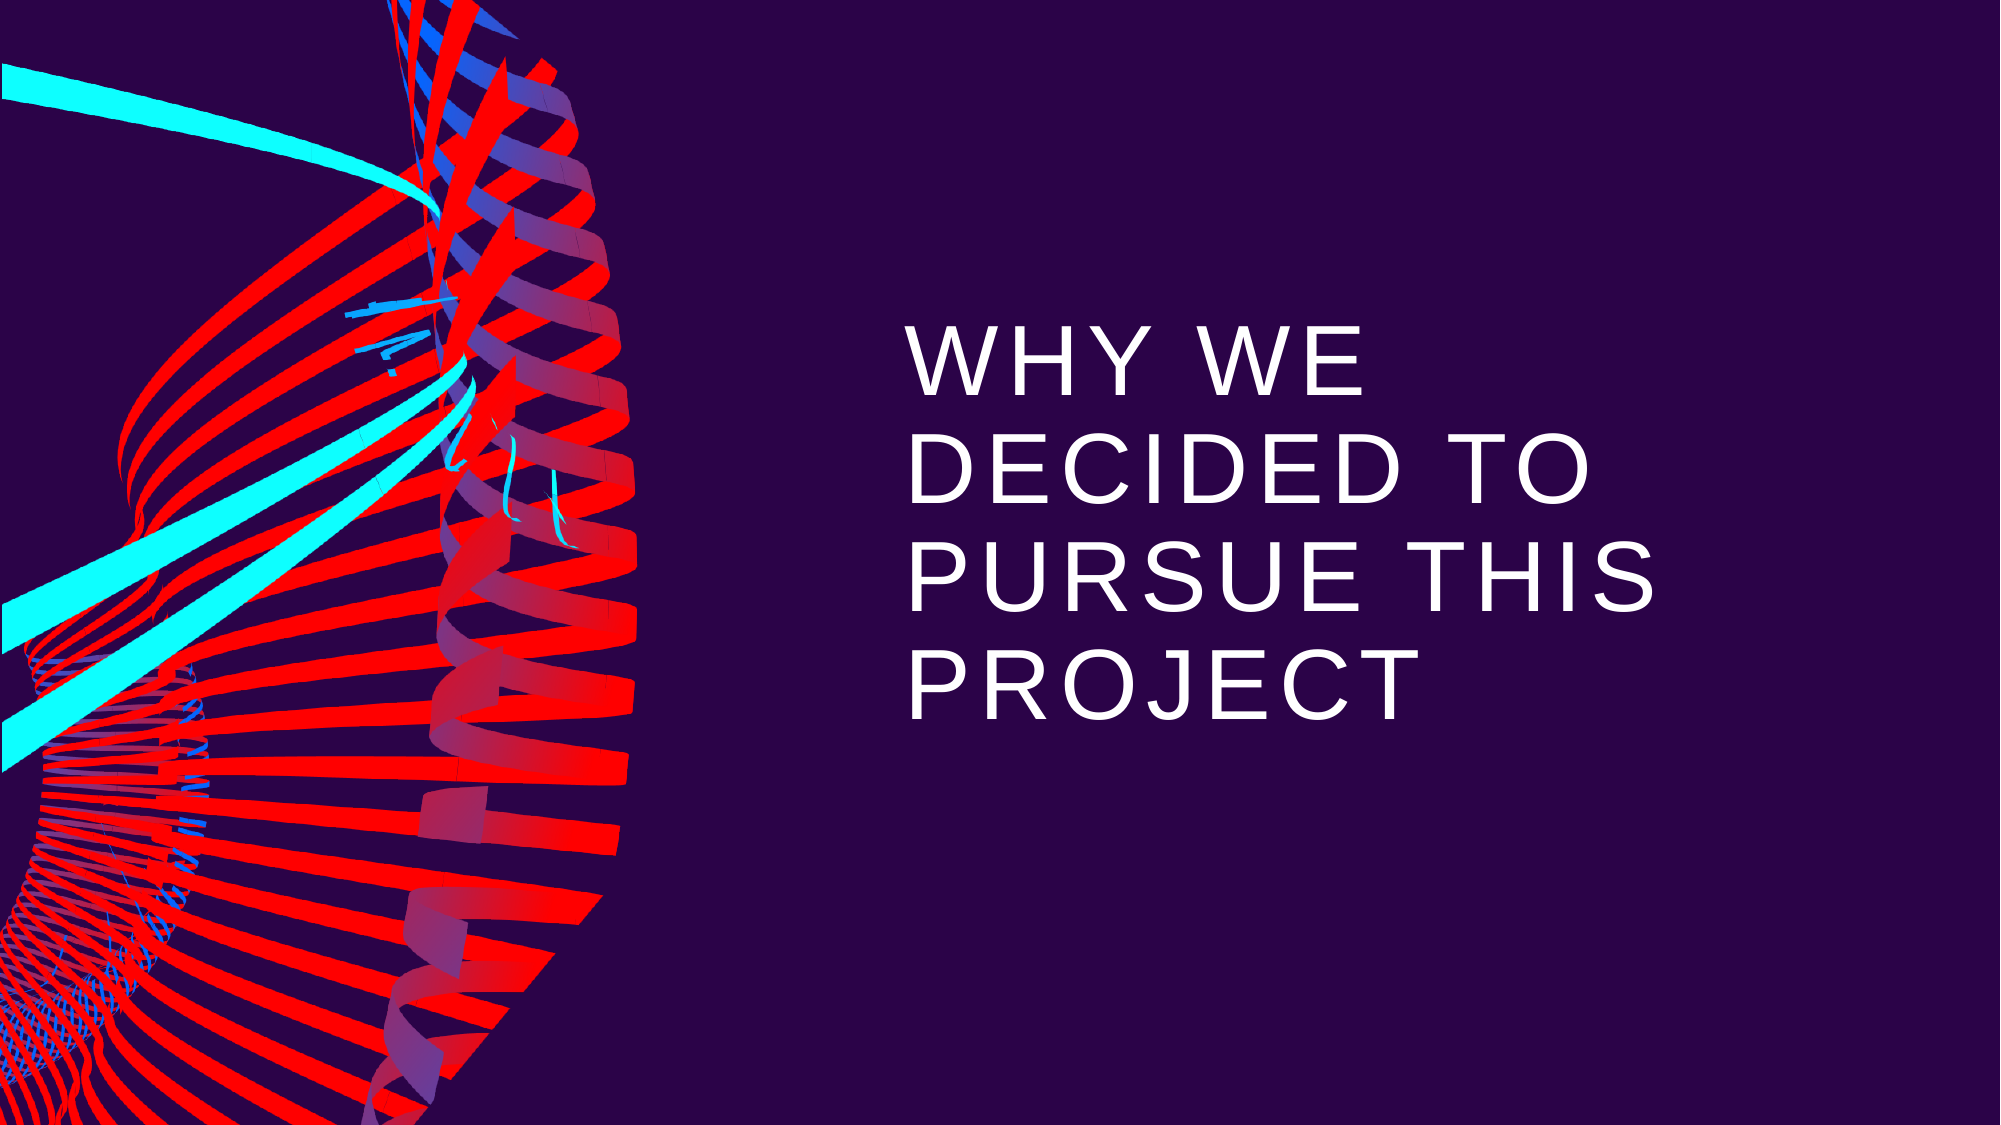

# Why we decided to pursue this project